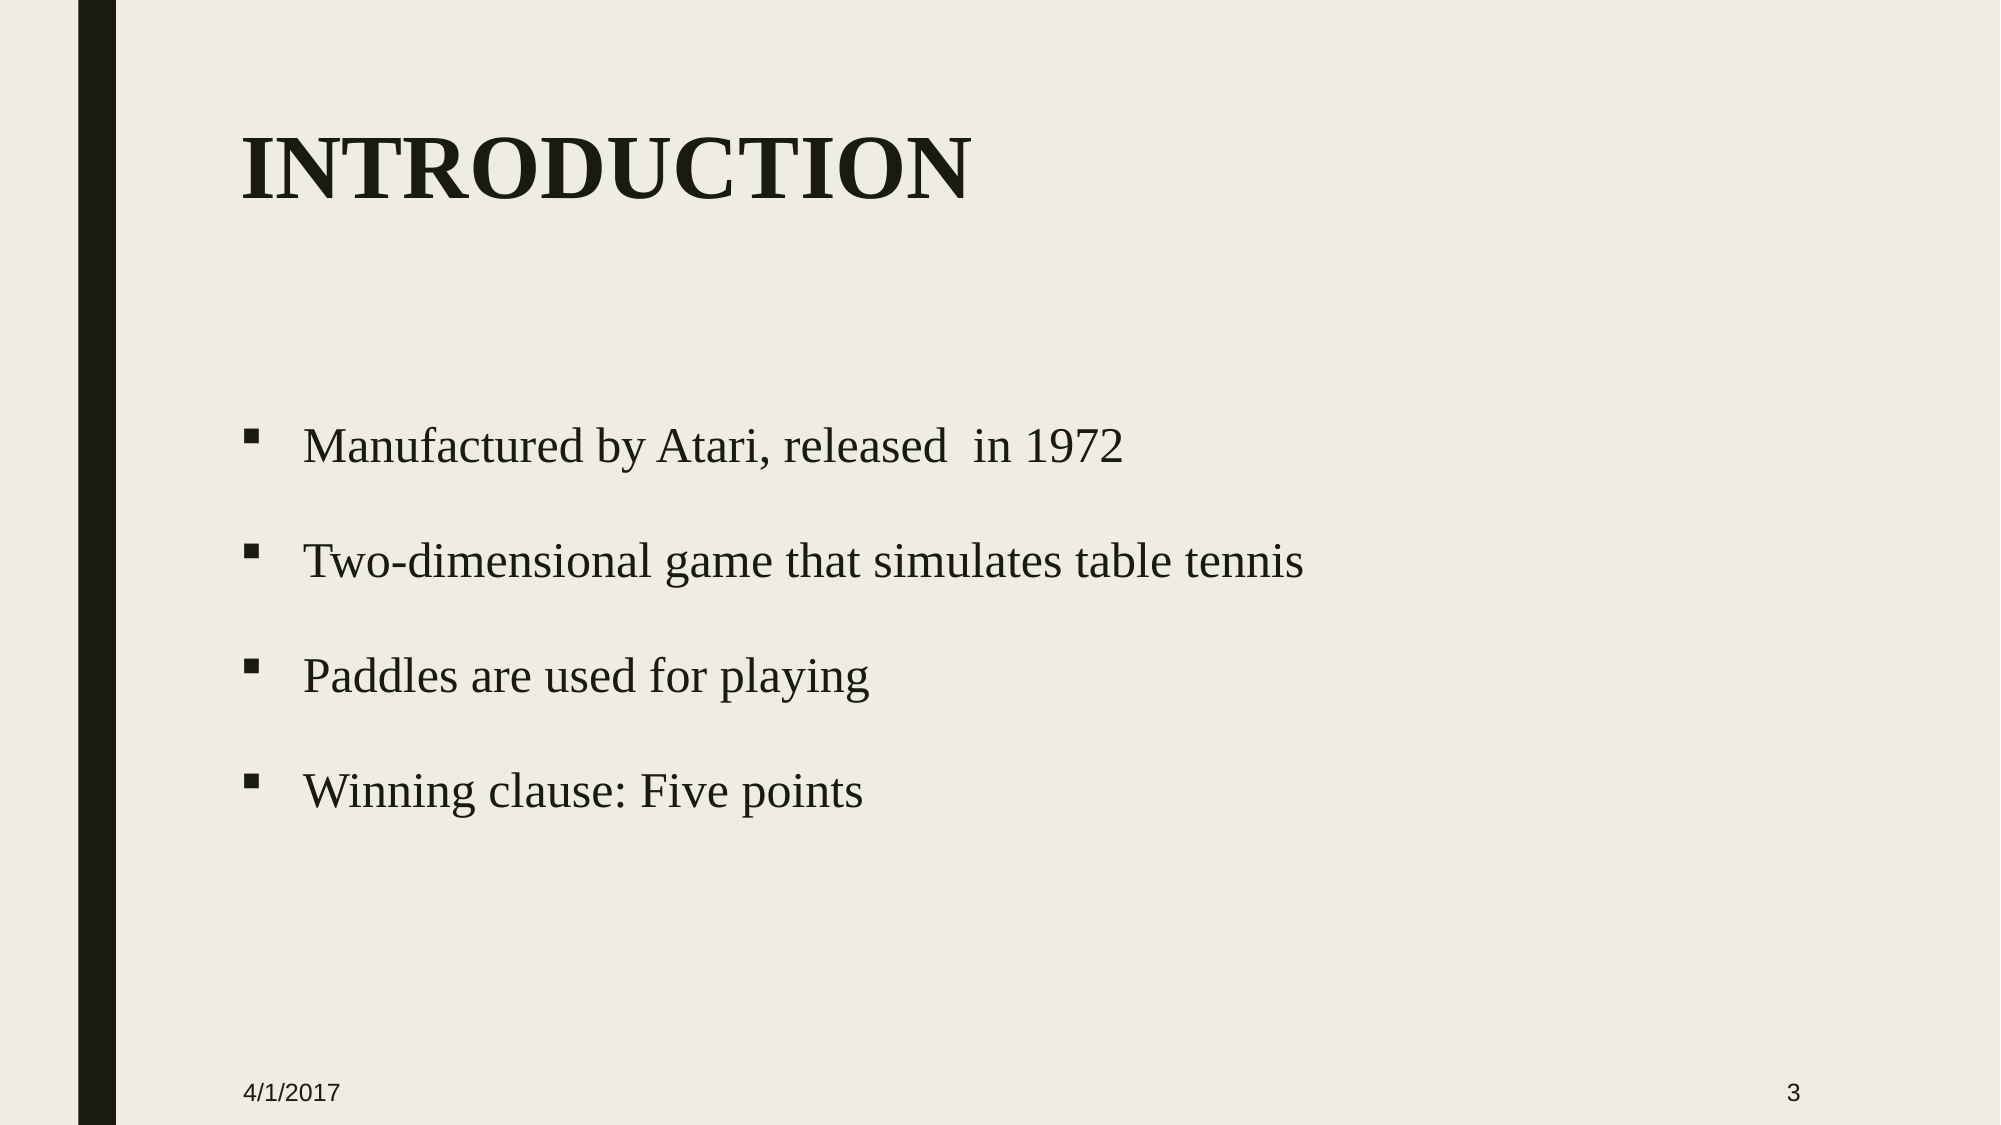

# INTRODUCTION
Manufactured by Atari, released  in 1972
Two-dimensional game that simulates table tennis
Paddles are used for playing
Winning clause: Five points
4/1/2017
3